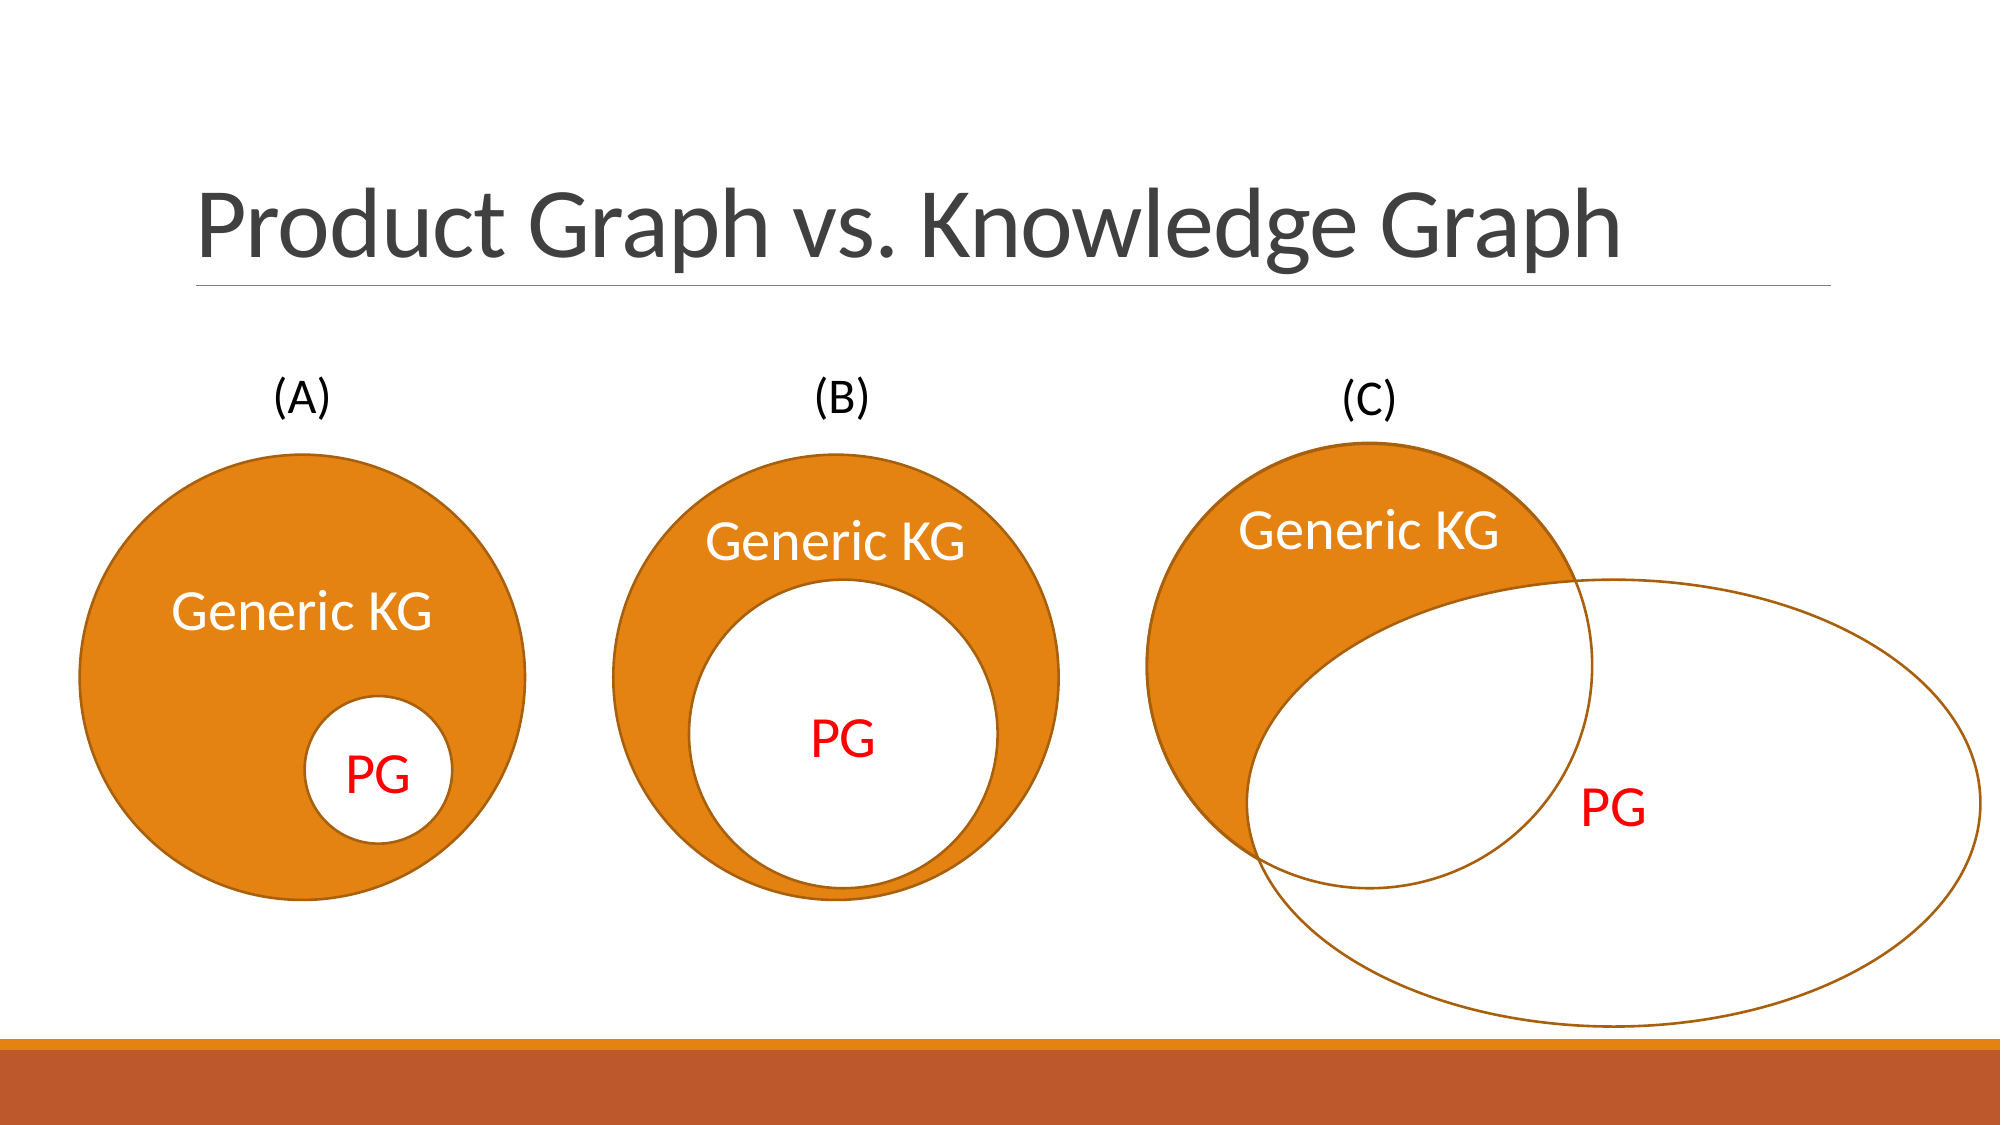

# Product Graph vs. Knowledge Graph
(A)
(B)
(C)

Generic KG

Generic KG

Generic KG

PG
PG
PG